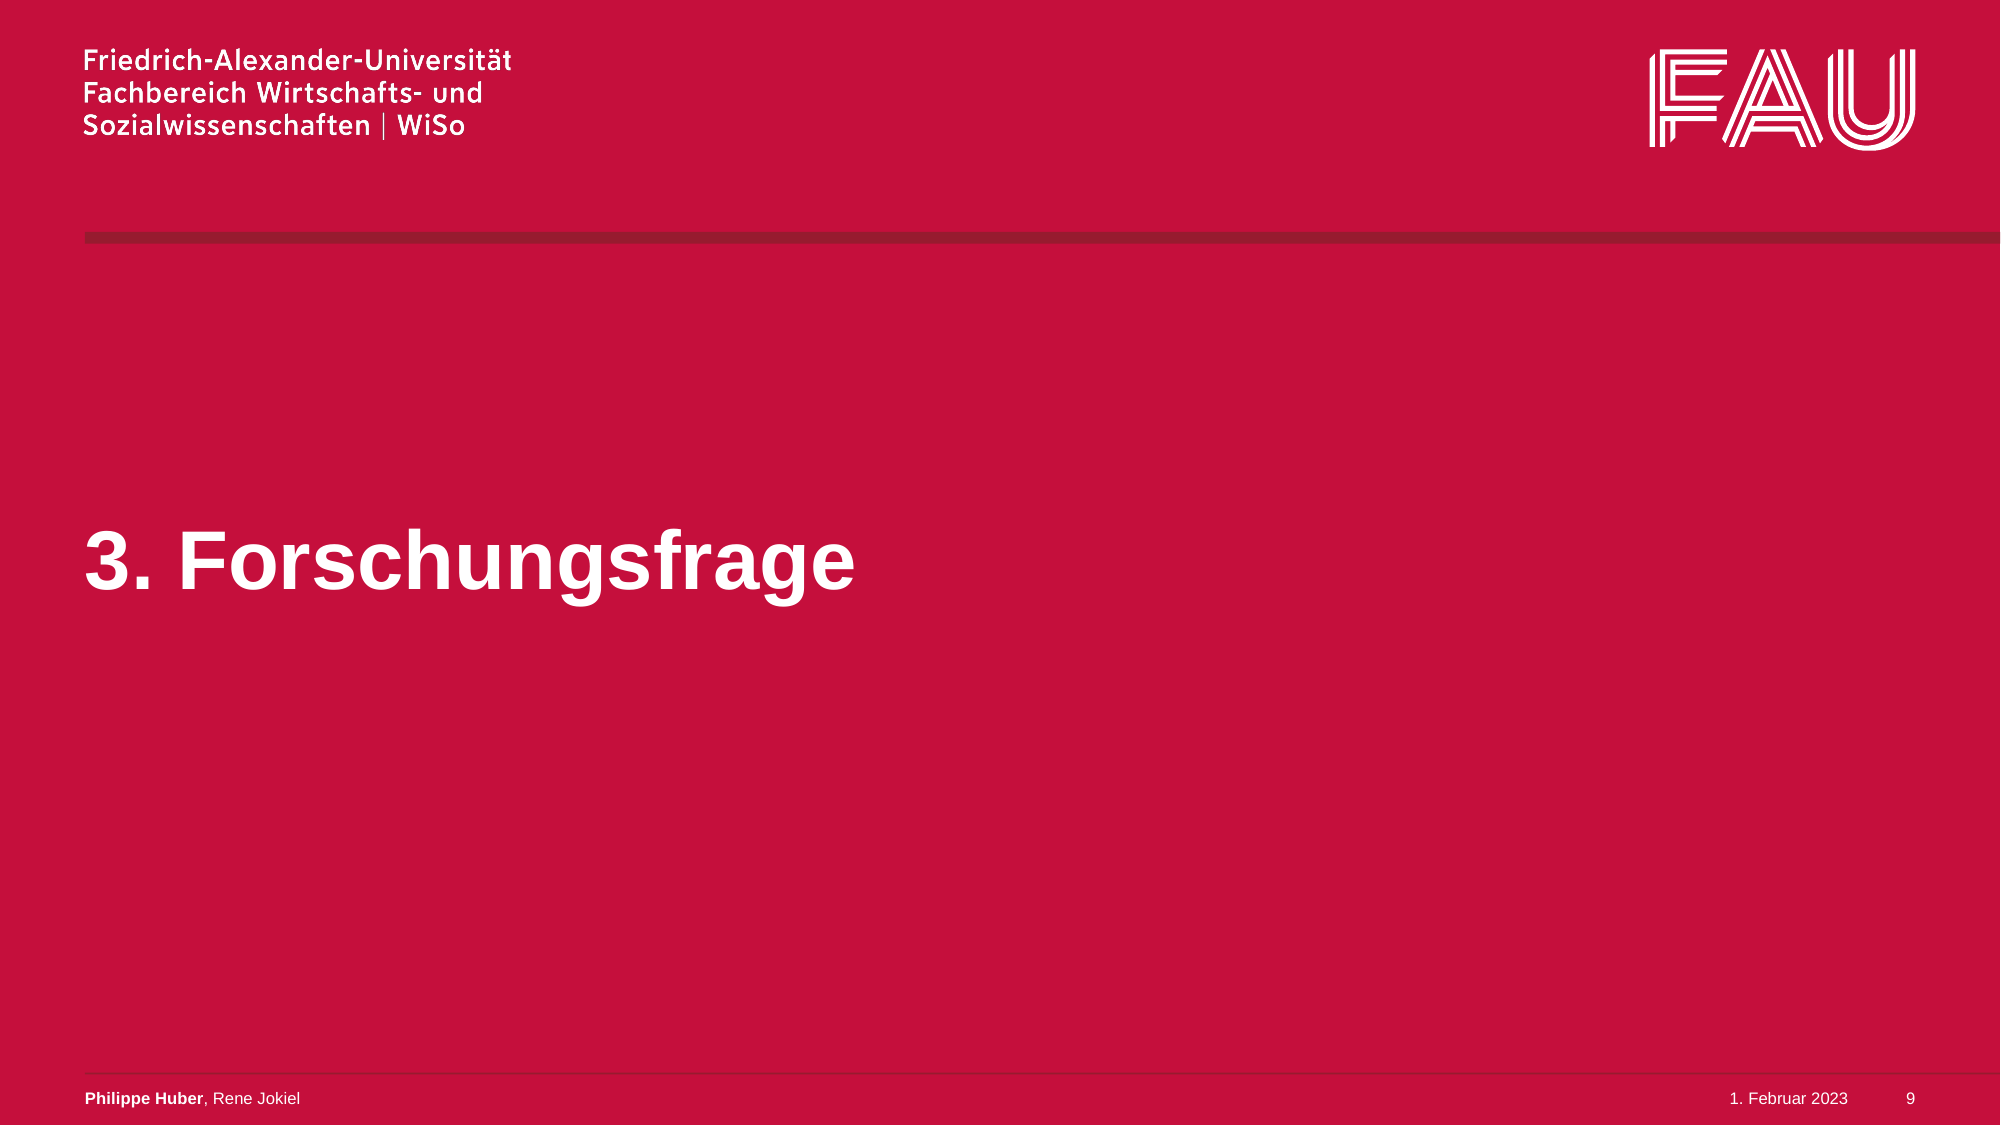

# 3. Forschungsfrage
Philippe Huber, Rene Jokiel
1. Februar 2023
9